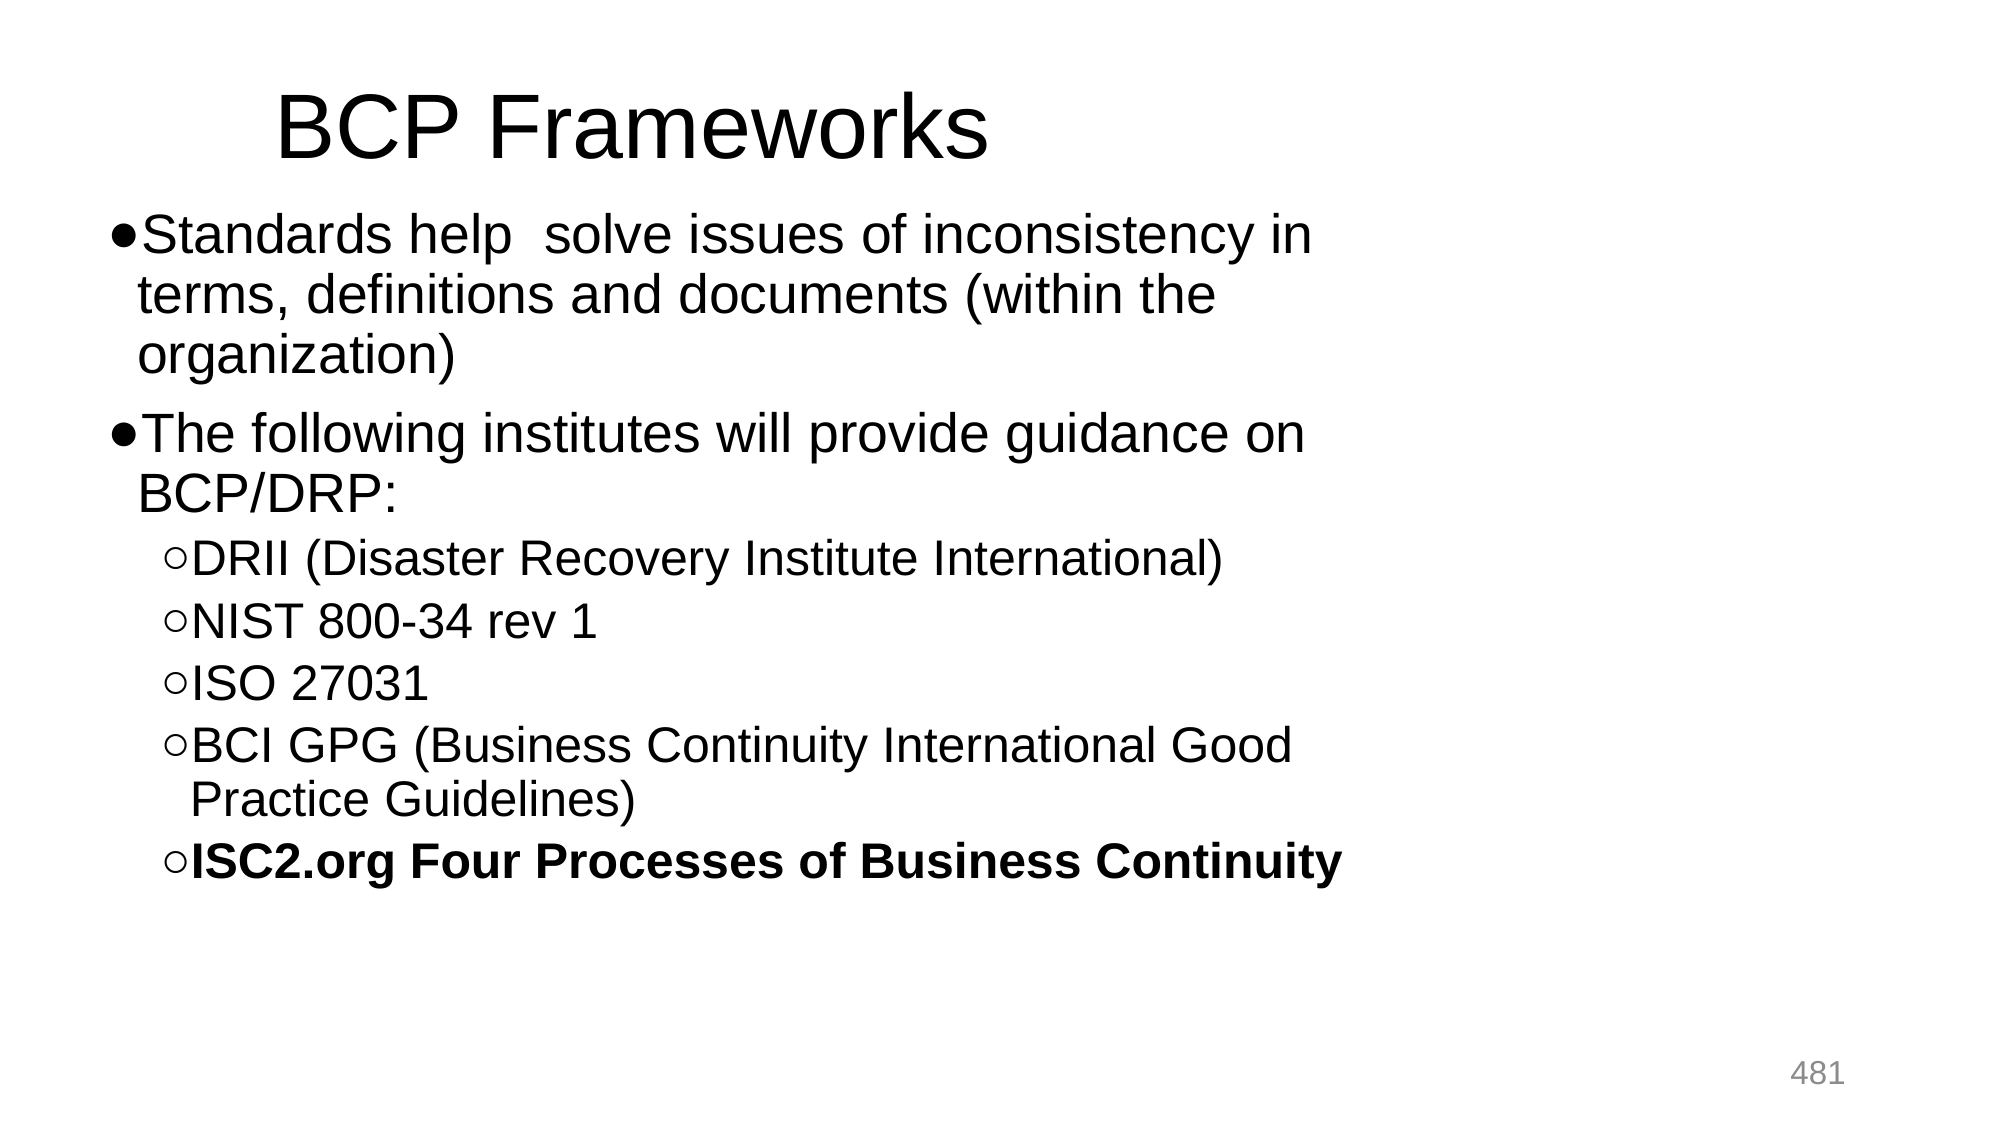

# BCP Frameworks
Standards help  solve issues of inconsistency in terms, definitions and documents (within the organization)
The following institutes will provide guidance on BCP/DRP:
DRII (Disaster Recovery Institute International)
NIST 800-34 rev 1
ISO 27031
BCI GPG (Business Continuity International Good Practice Guidelines)
ISC2.org Four Processes of Business Continuity

481